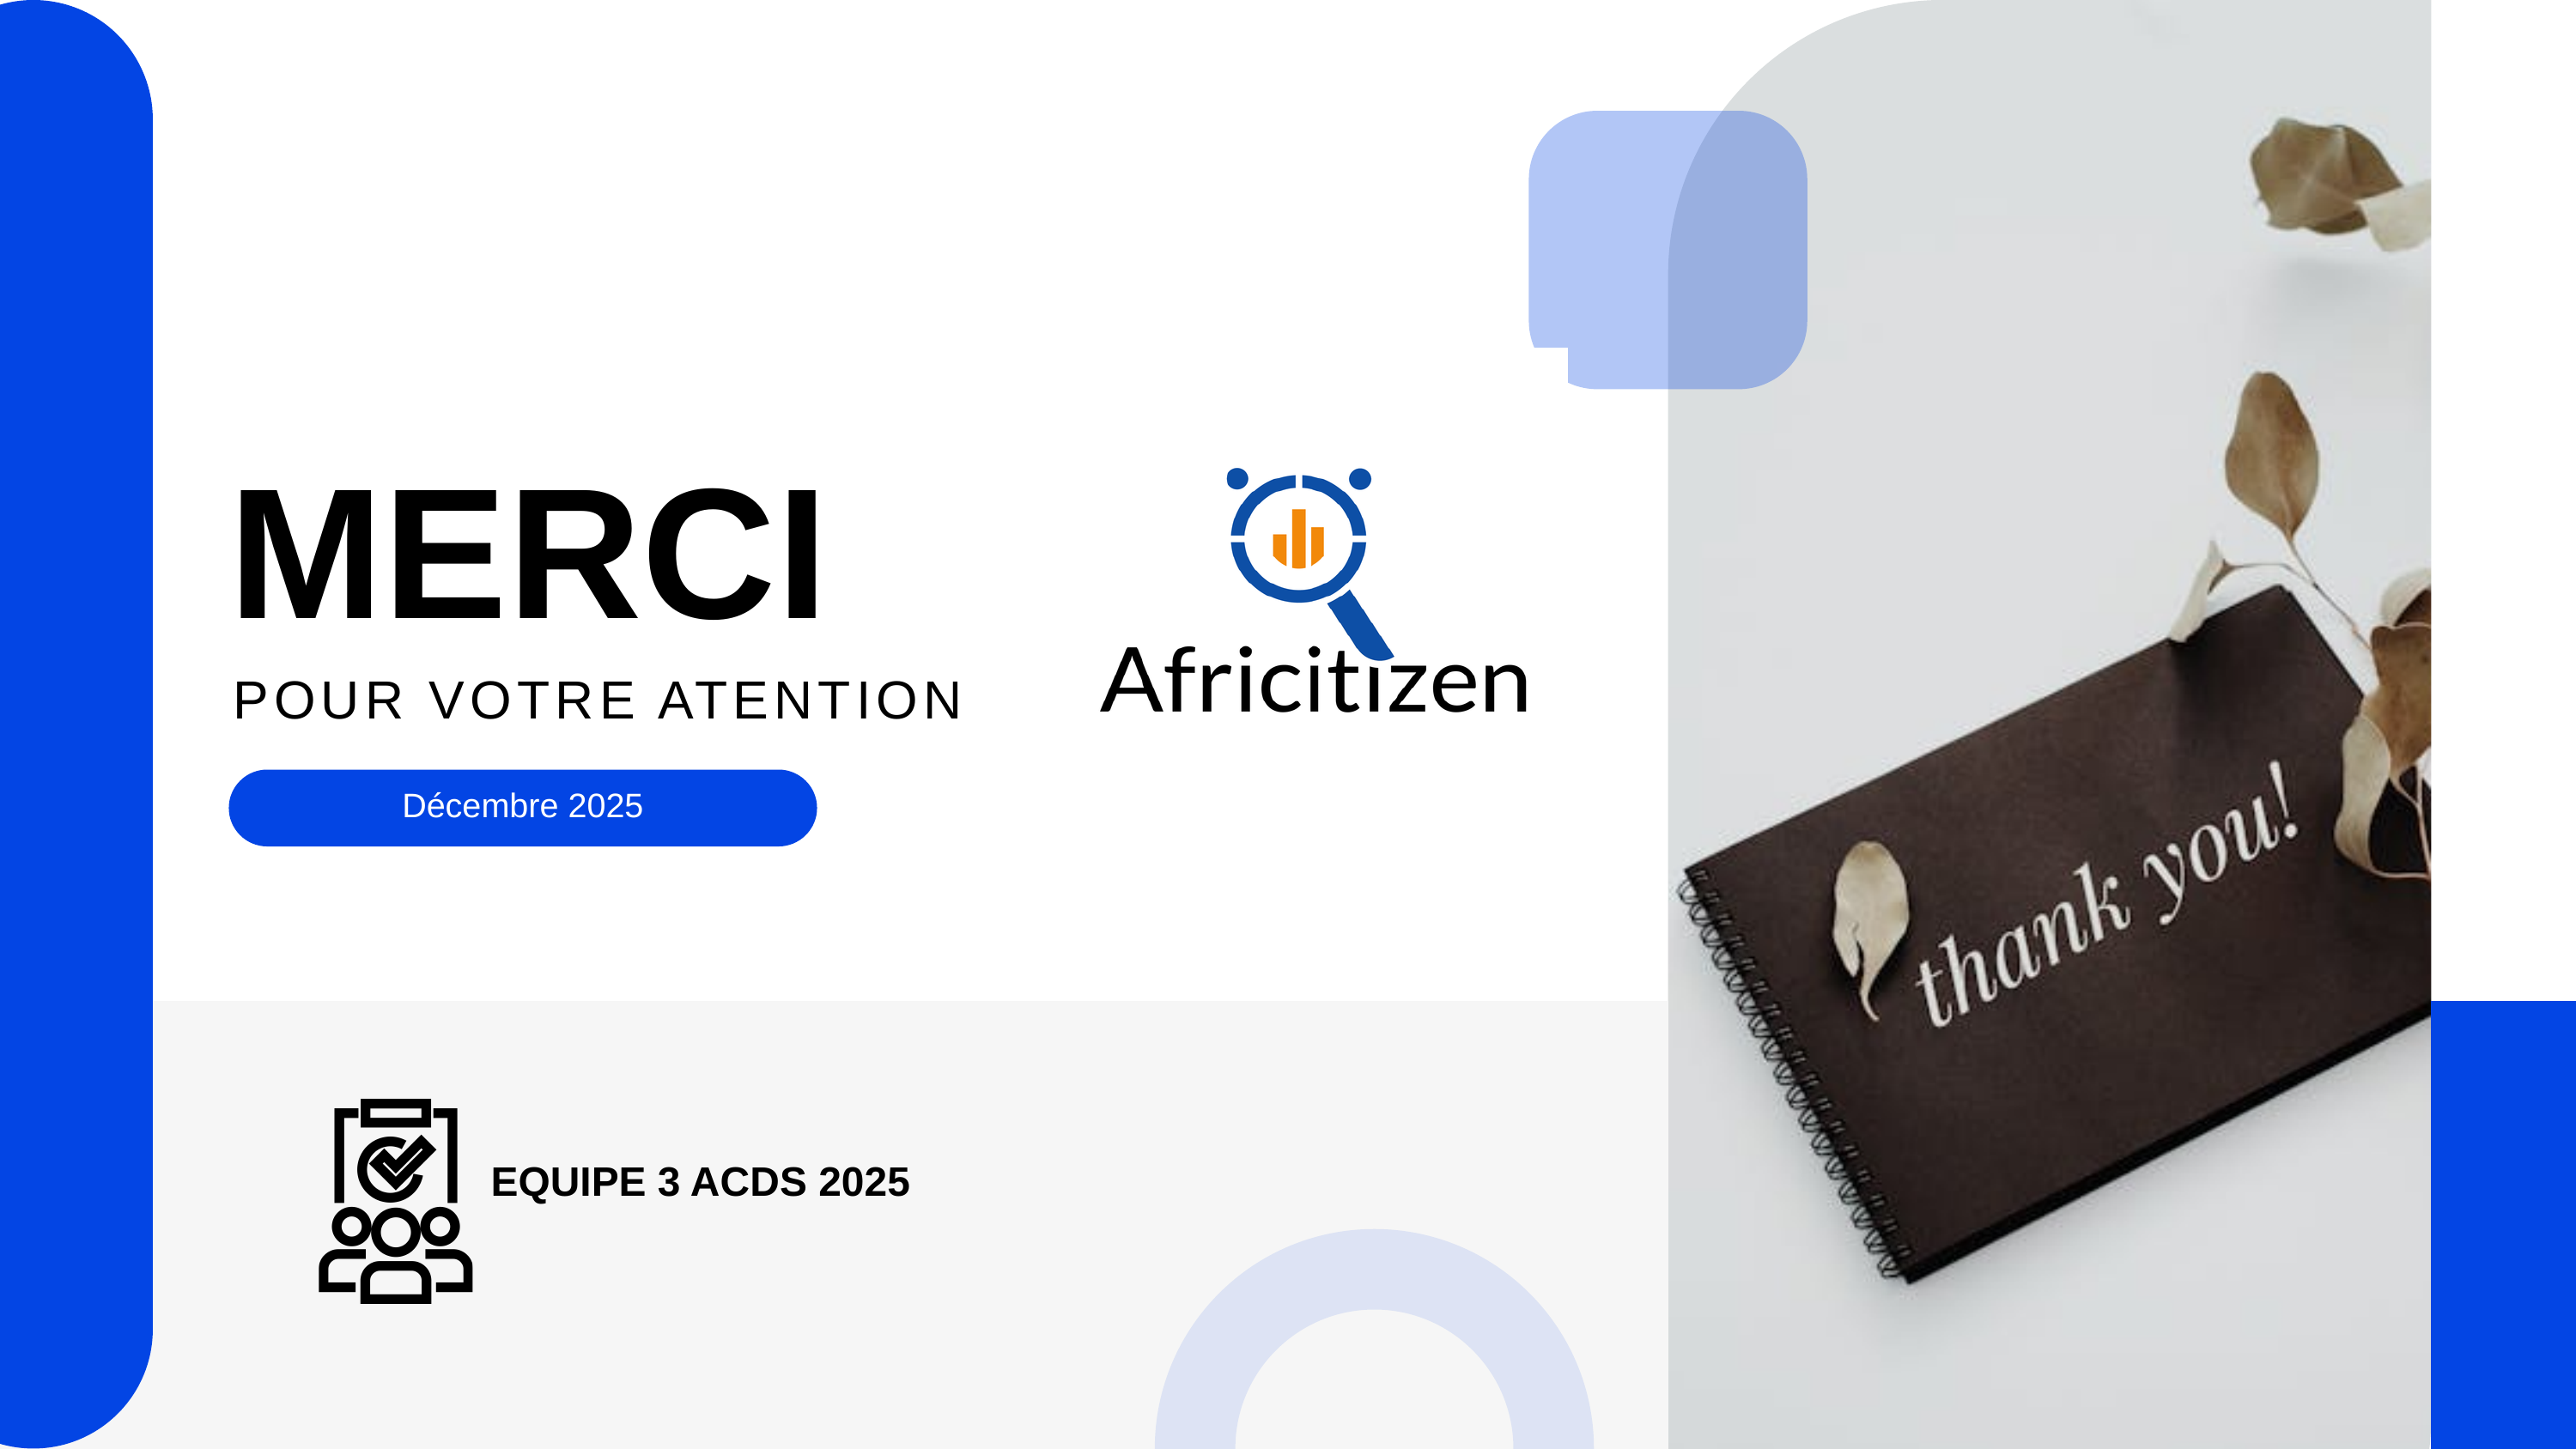

MERCI
POUR VOTRE ATENTION

Décembre 2025

EQUIPE 3 ACDS 2025